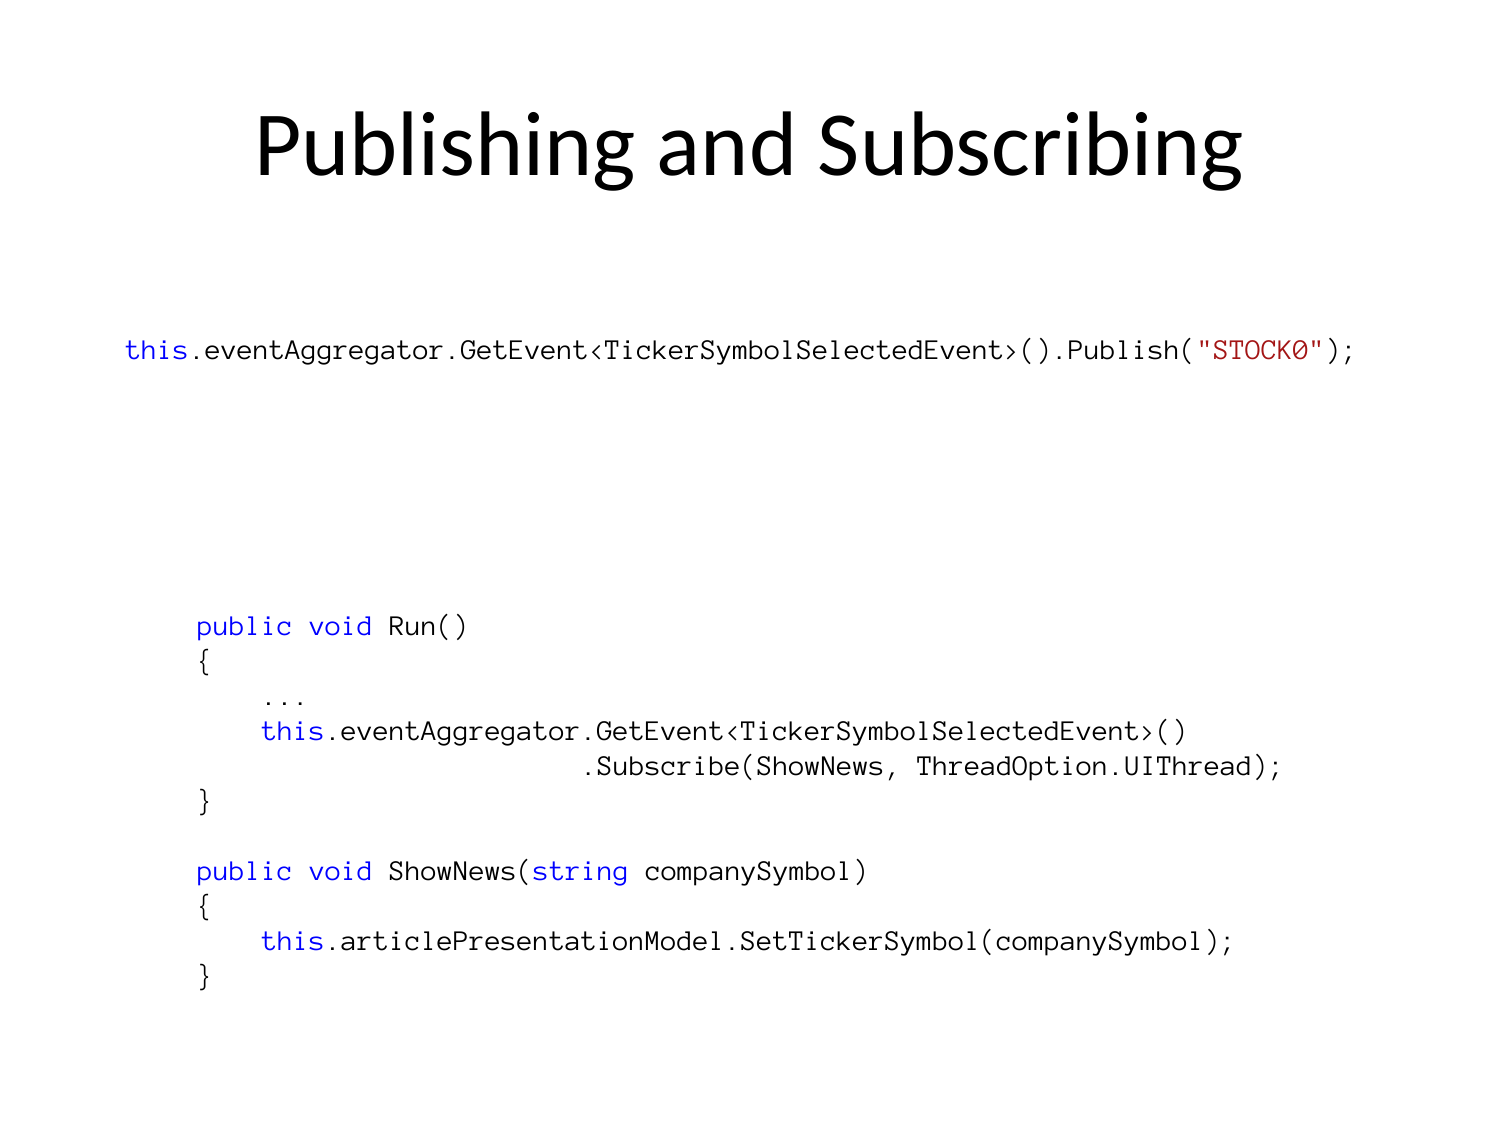

Publishing and Subscribing
this.eventAggregator.GetEvent<TickerSymbolSelectedEvent>().Publish("STOCK0");
public void Run()
{
    ...
    this.eventAggregator.GetEvent<TickerSymbolSelectedEvent>()
                        .Subscribe(ShowNews, ThreadOption.UIThread);
}

public void ShowNews(string companySymbol)
{
    this.articlePresentationModel.SetTickerSymbol(companySymbol);
}